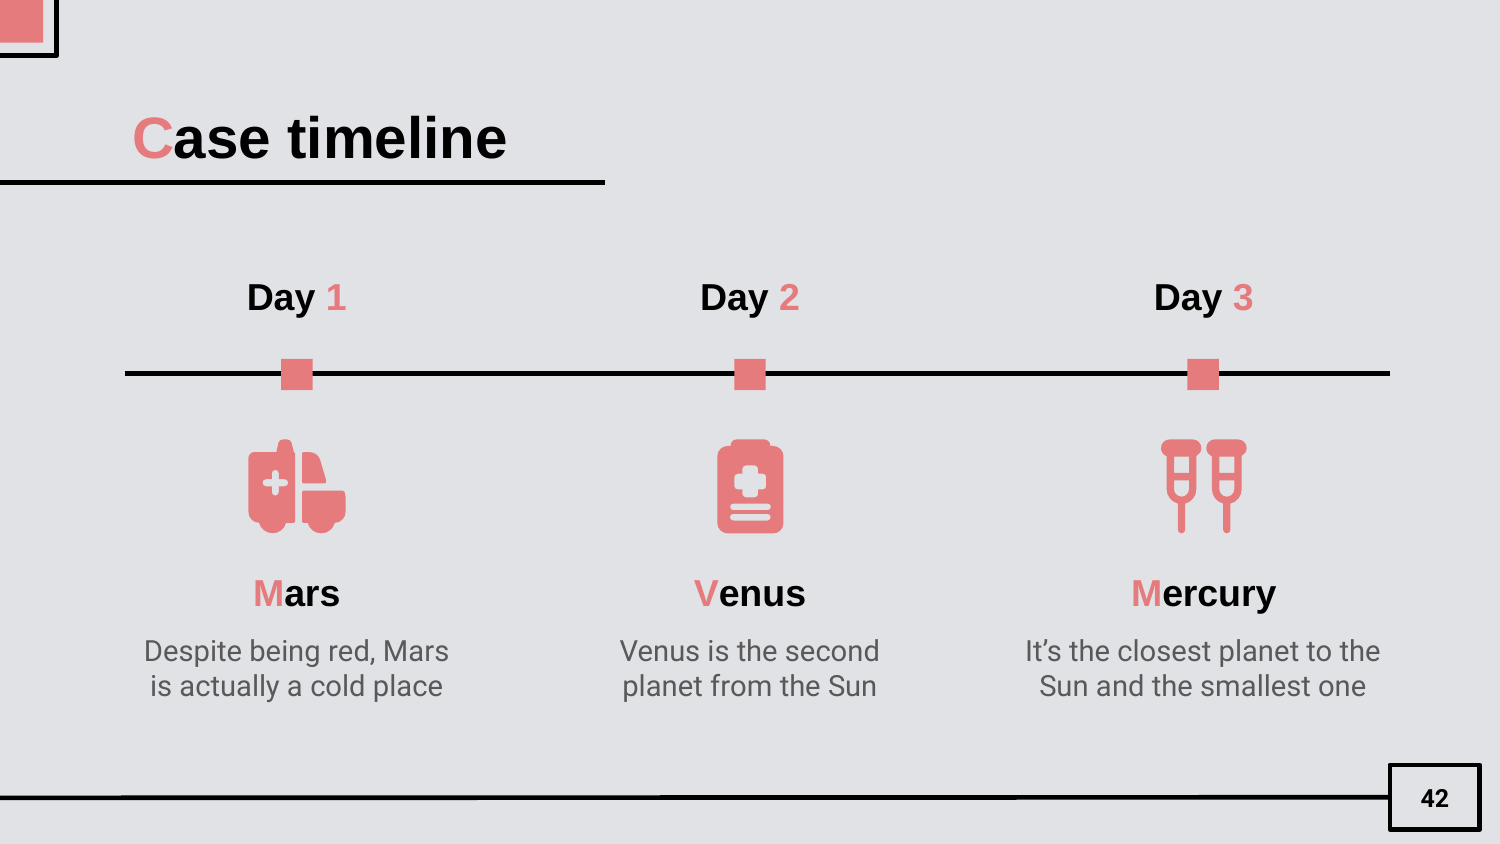

# Case timeline
Day 1
Day 2
Day 3

Mars
Venus
Mercury
Despite being red, Mars is actually a cold place
Venus is the second planet from the Sun
It’s the closest planet to the Sun and the smallest one
42